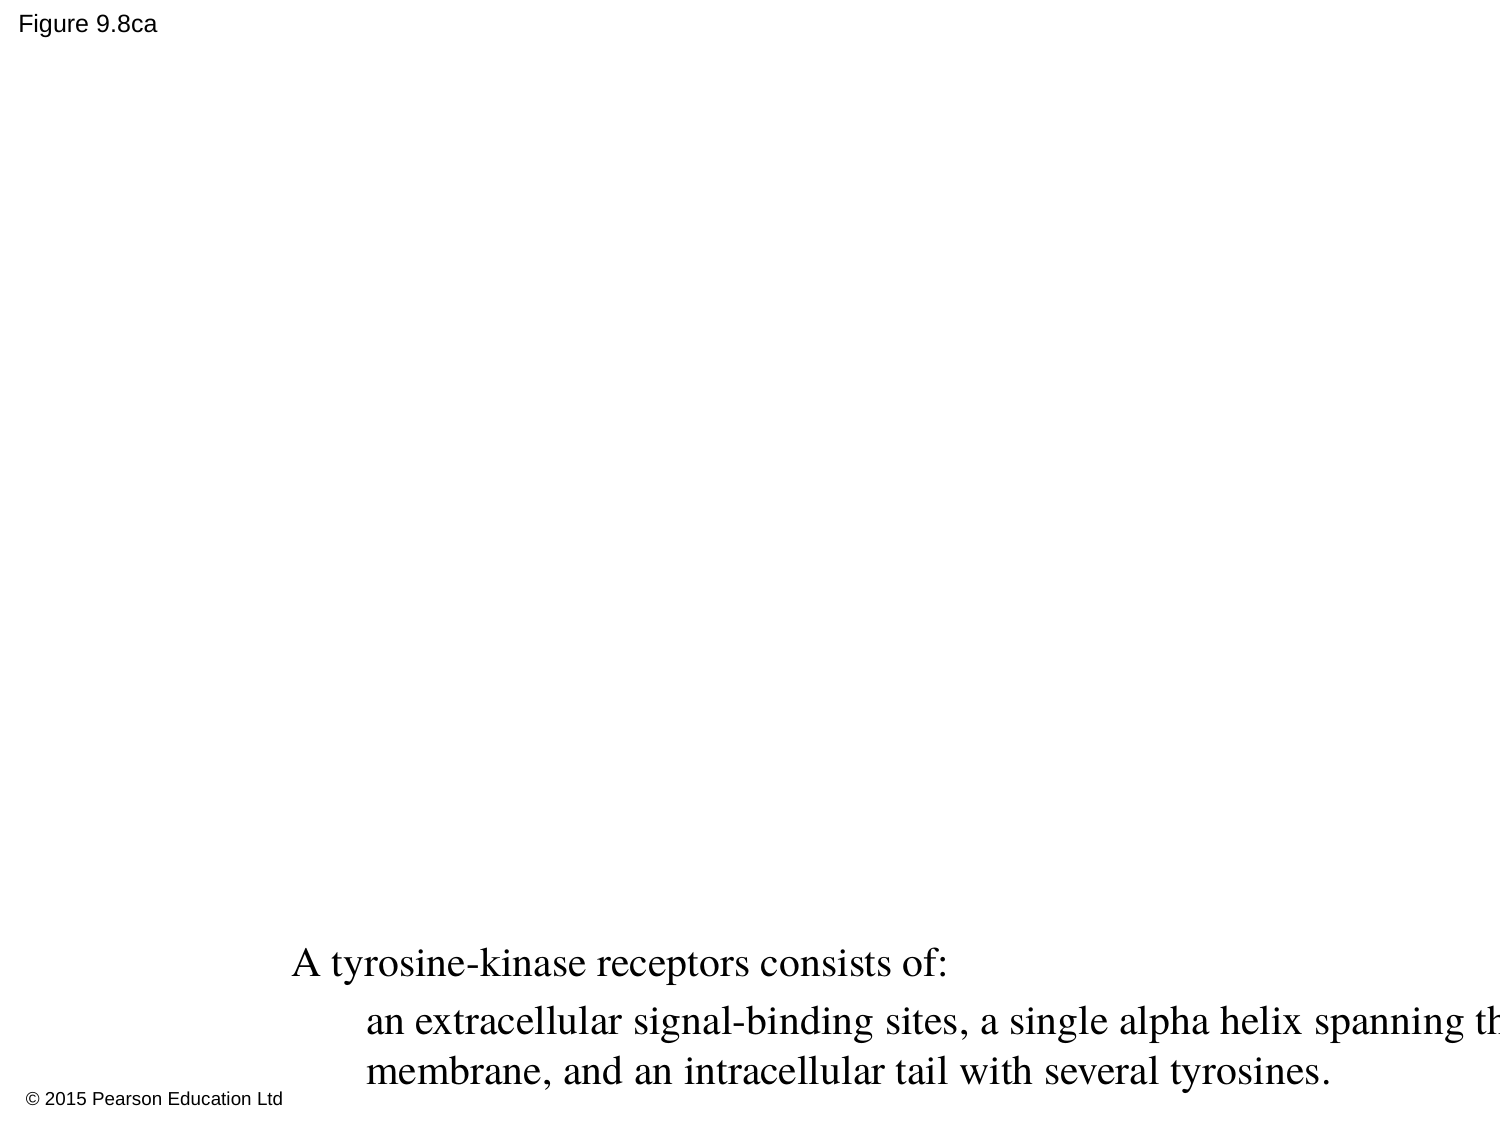

# Figure 9.8ca
A tyrosine-kinase receptors consists of:
an extracellular signal-binding sites, a single alpha helix spanning the membrane, and an intracellular tail with several tyrosines.